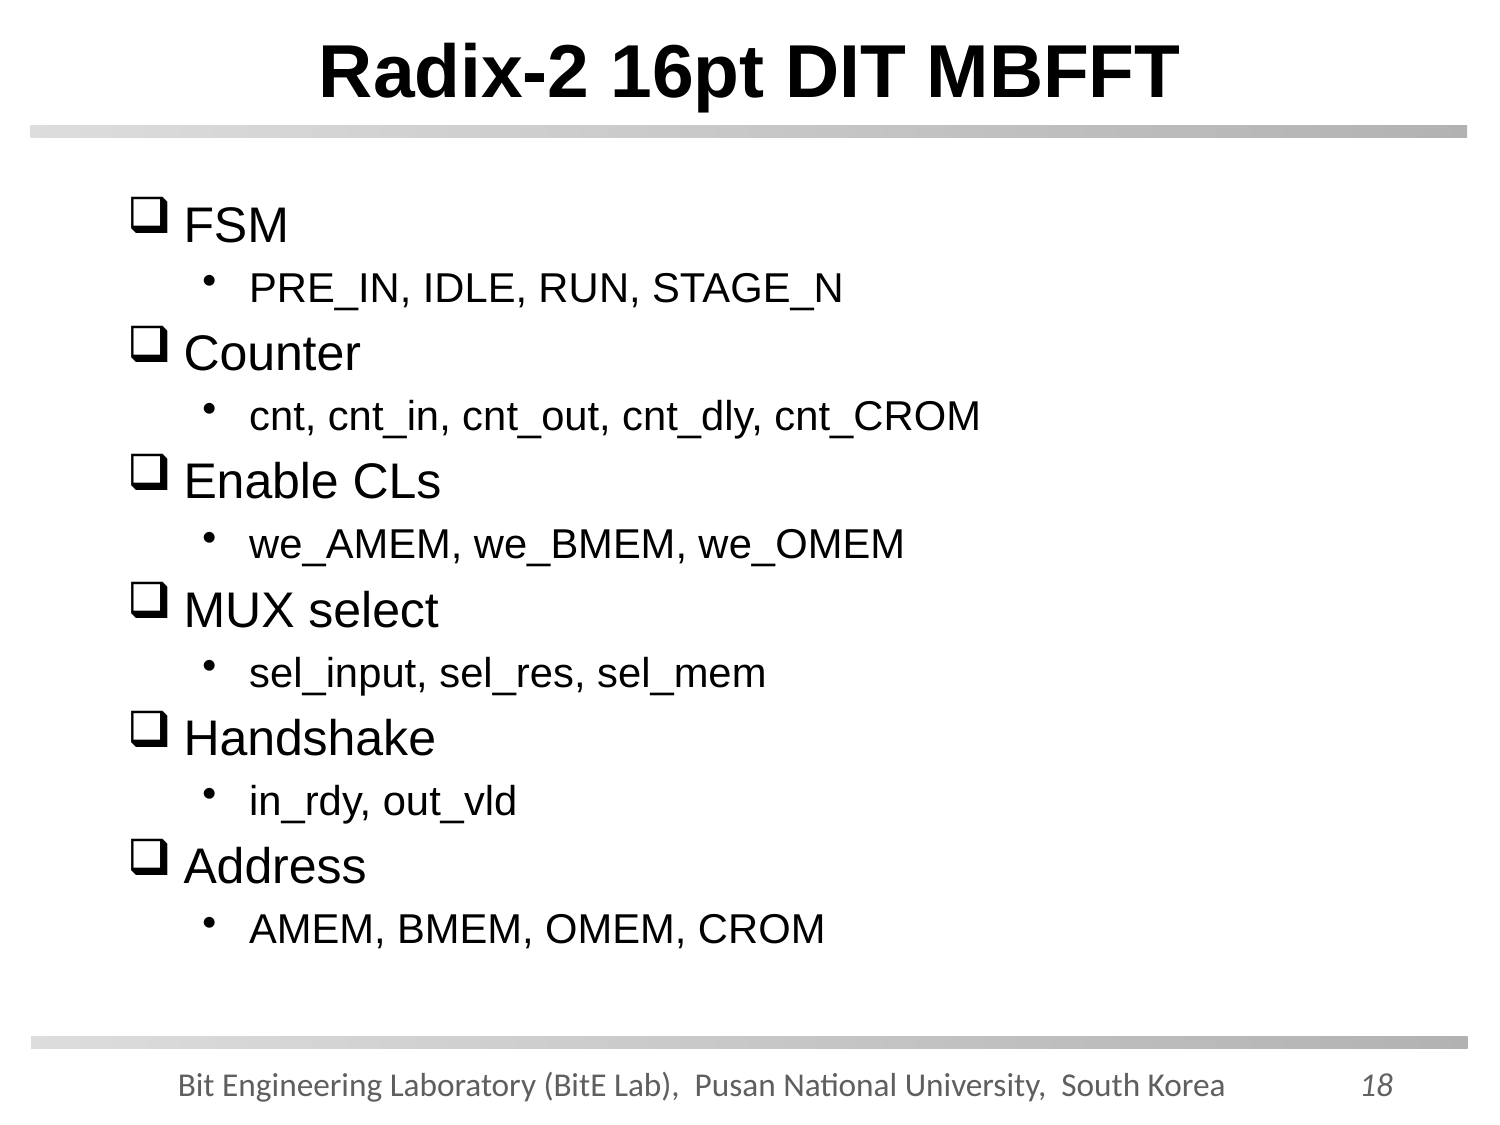

# Radix-2 16pt DIT MBFFT
FSM
PRE_IN, IDLE, RUN, STAGE_N
Counter
cnt, cnt_in, cnt_out, cnt_dly, cnt_CROM
Enable CLs
we_AMEM, we_BMEM, we_OMEM
MUX select
sel_input, sel_res, sel_mem
Handshake
in_rdy, out_vld
Address
AMEM, BMEM, OMEM, CROM